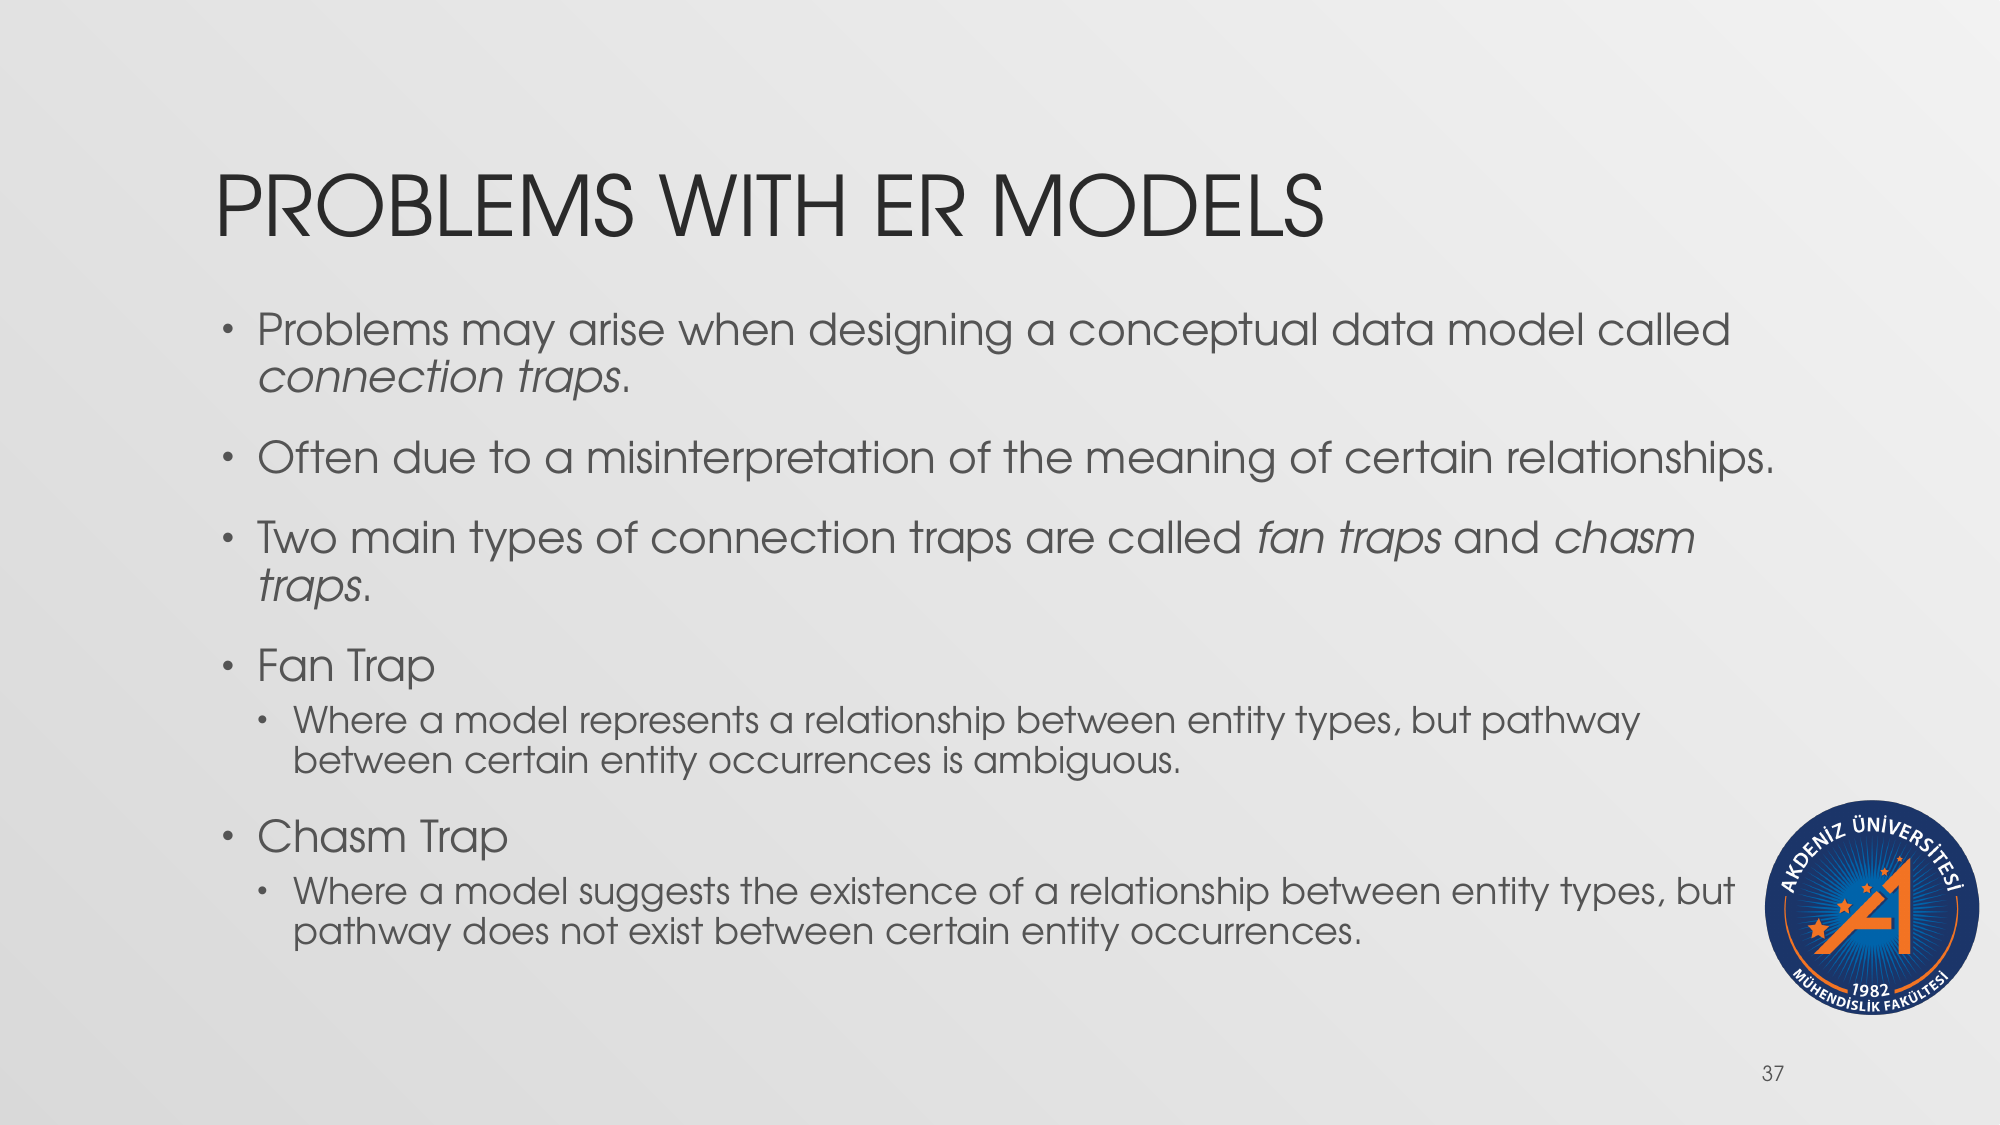

# Problems with ER Models
Problems may arise when designing a conceptual data model called connection traps.
Often due to a misinterpretation of the meaning of certain relationships.
Two main types of connection traps are called fan traps and chasm traps.
Fan Trap
Where a model represents a relationship between entity types, but pathway between certain entity occurrences is ambiguous.
Chasm Trap
Where a model suggests the existence of a relationship between entity types, but pathway does not exist between certain entity occurrences.

37